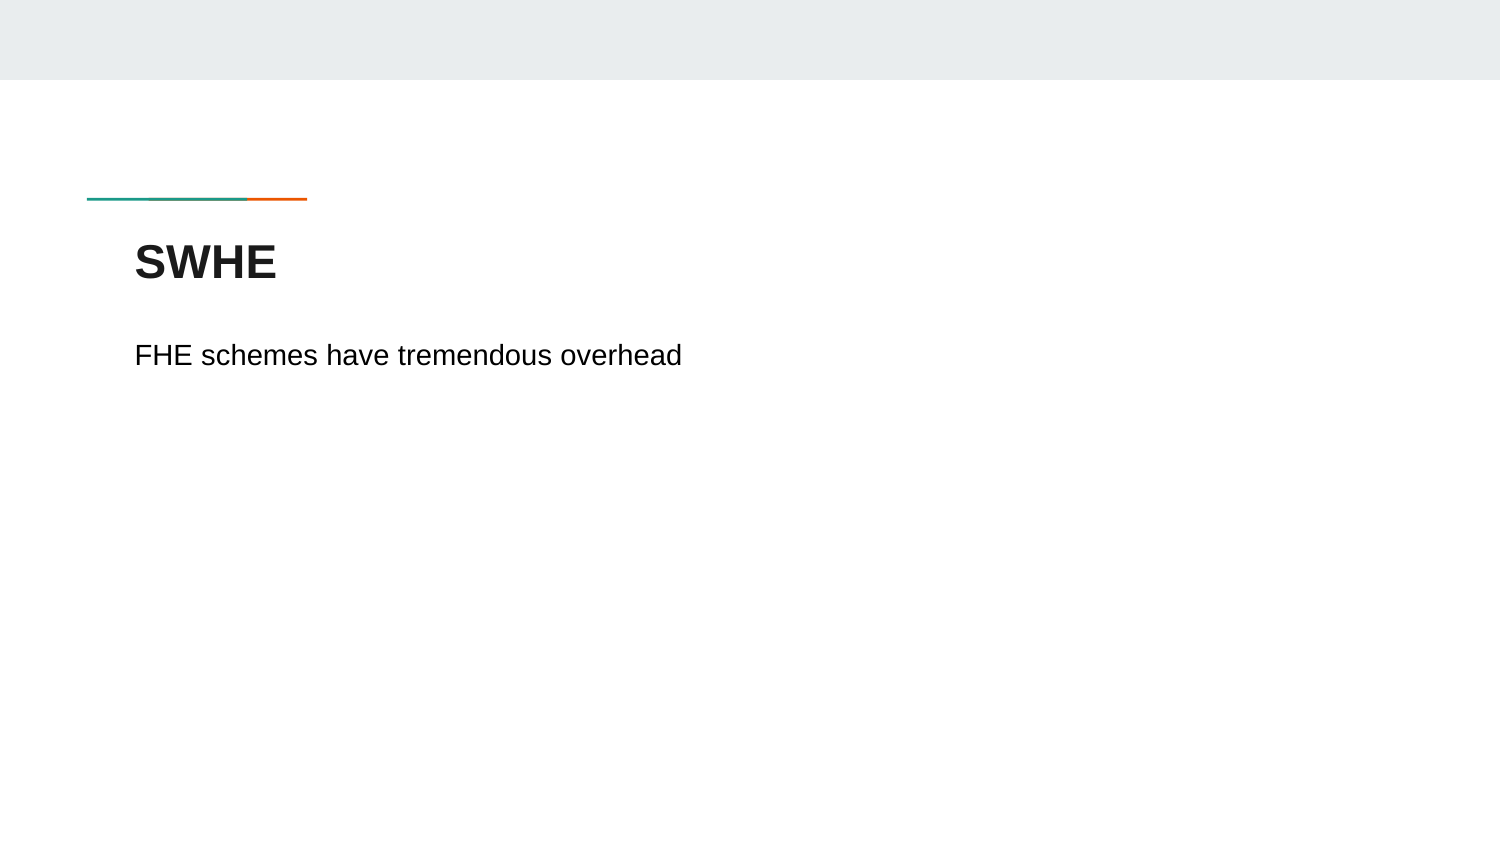

# SWHE

FHE schemes have tremendous overhead